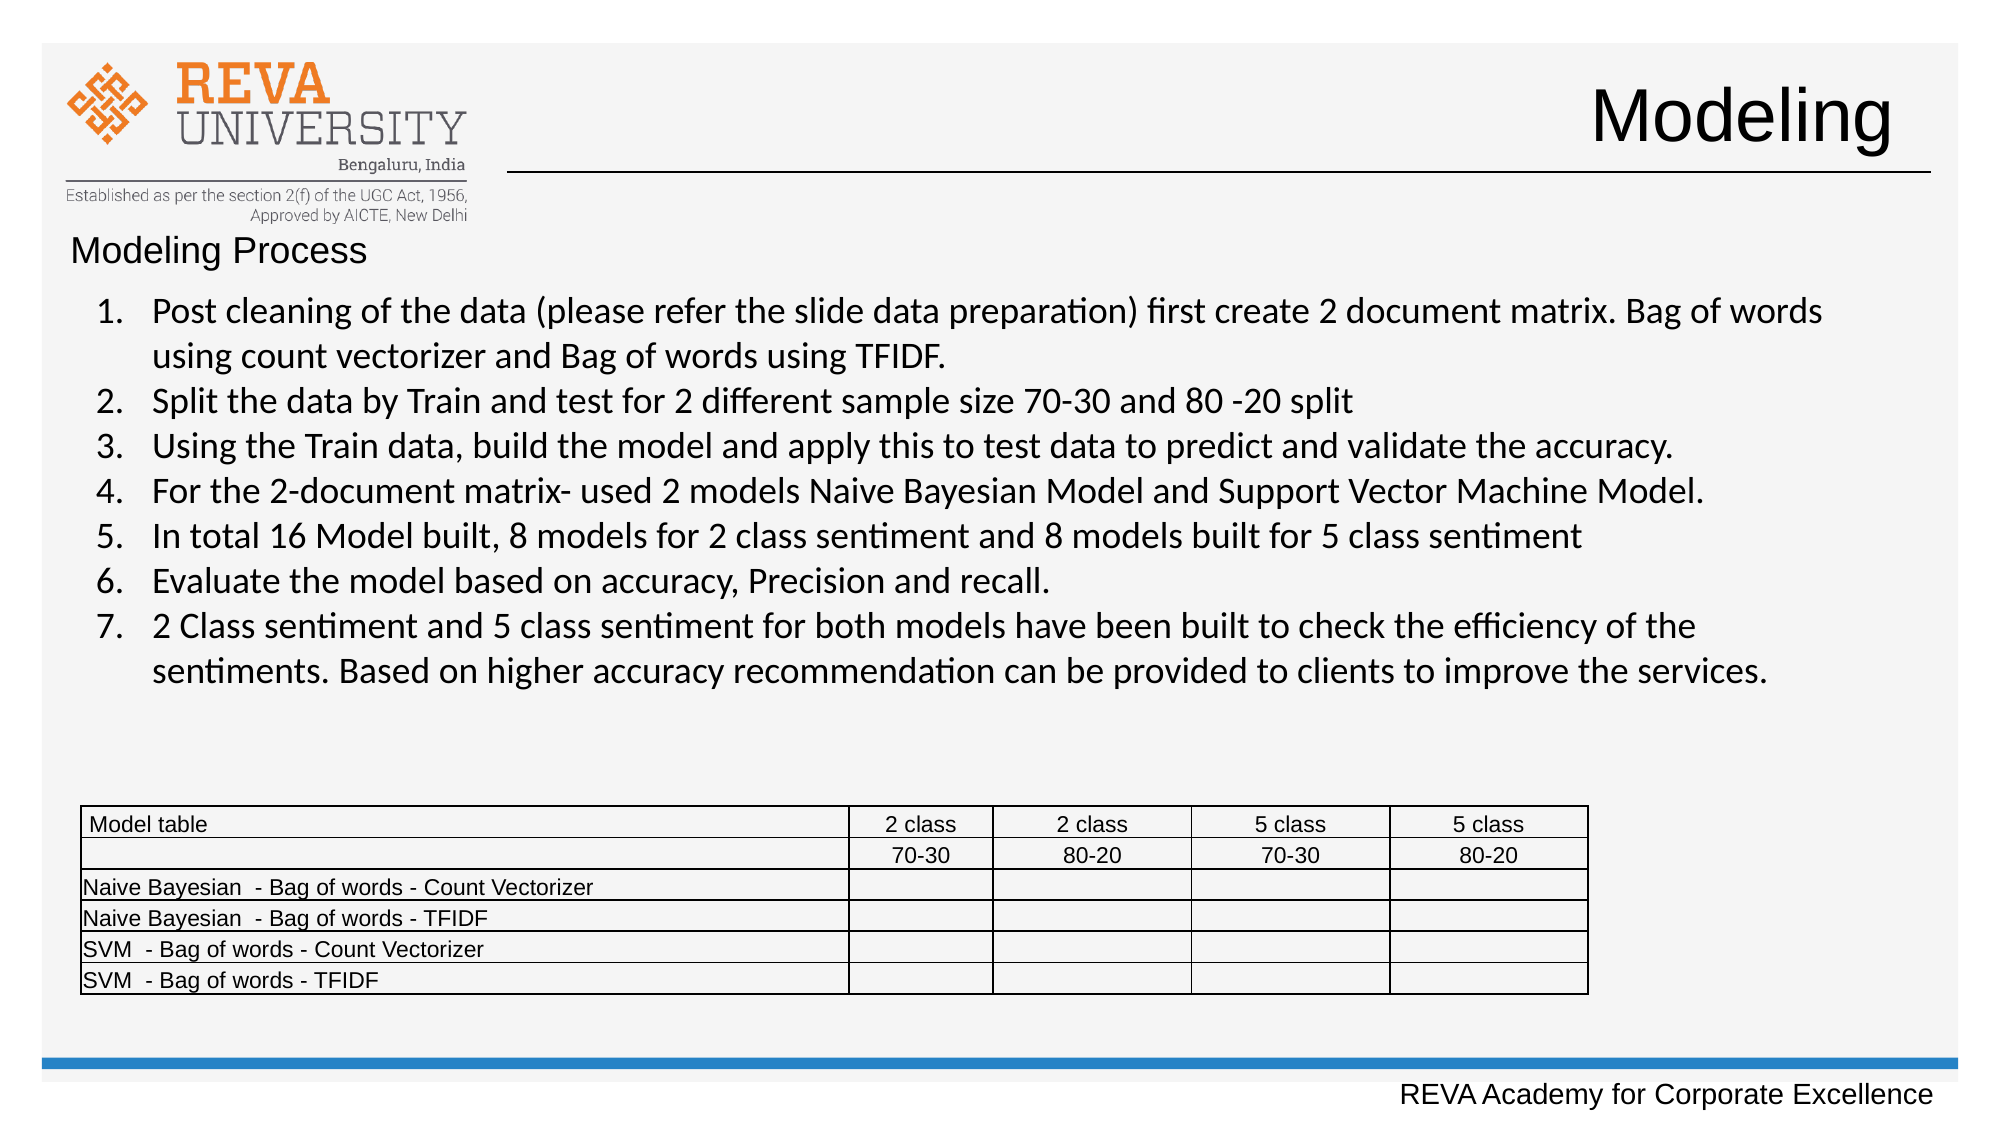

# Modeling
Modeling Process
Post cleaning of the data (please refer the slide data preparation) first create 2 document matrix. Bag of words using count vectorizer and Bag of words using TFIDF.
Split the data by Train and test for 2 different sample size 70-30 and 80 -20 split
Using the Train data, build the model and apply this to test data to predict and validate the accuracy.
For the 2-document matrix- used 2 models Naive Bayesian Model and Support Vector Machine Model.
In total 16 Model built, 8 models for 2 class sentiment and 8 models built for 5 class sentiment
Evaluate the model based on accuracy, Precision and recall.
2 Class sentiment and 5 class sentiment for both models have been built to check the efficiency of the sentiments. Based on higher accuracy recommendation can be provided to clients to improve the services.

| Model table | 2 class | 2 class | 5 class | 5 class |
| --- | --- | --- | --- | --- |
|  | 70-30 | 80-20 | 70-30 | 80-20 |
| Naive Bayesian - Bag of words - Count Vectorizer |  |  |  |  |
| Naive Bayesian - Bag of words - TFIDF |  |  |  |  |
| SVM - Bag of words - Count Vectorizer |  |  |  |  |
| SVM - Bag of words - TFIDF |  |  |  |  |